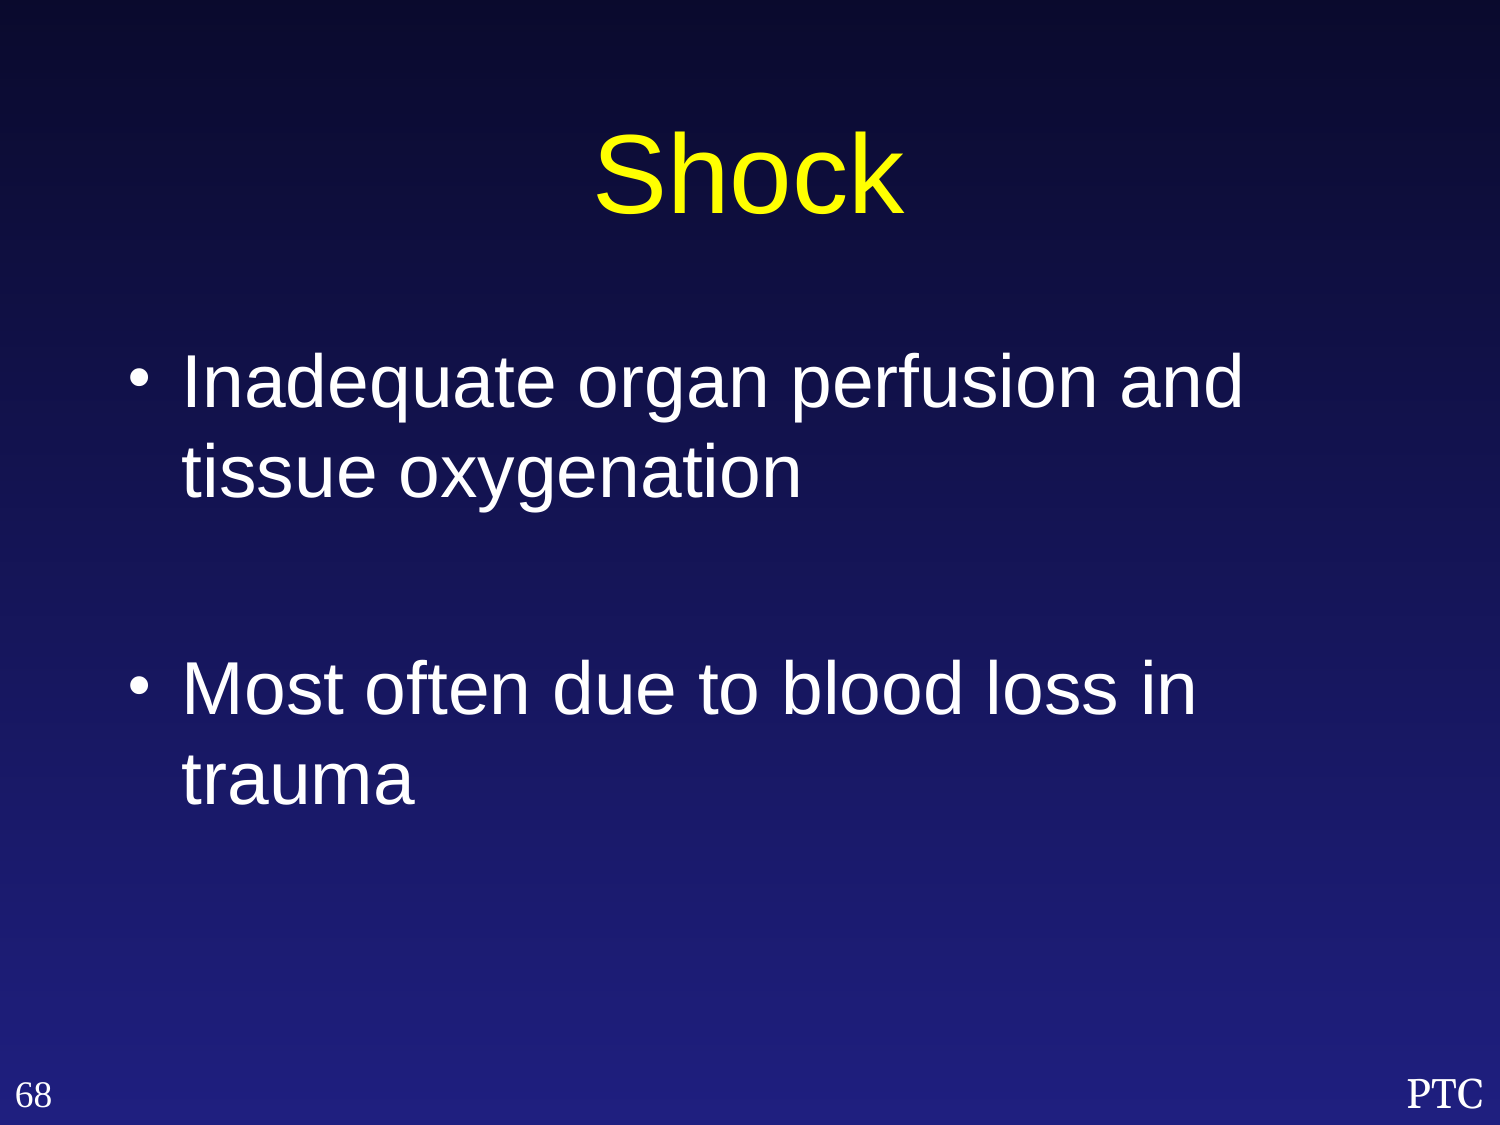

Shock
Inadequate organ perfusion and tissue oxygenation

Most often due to blood loss in trauma
68